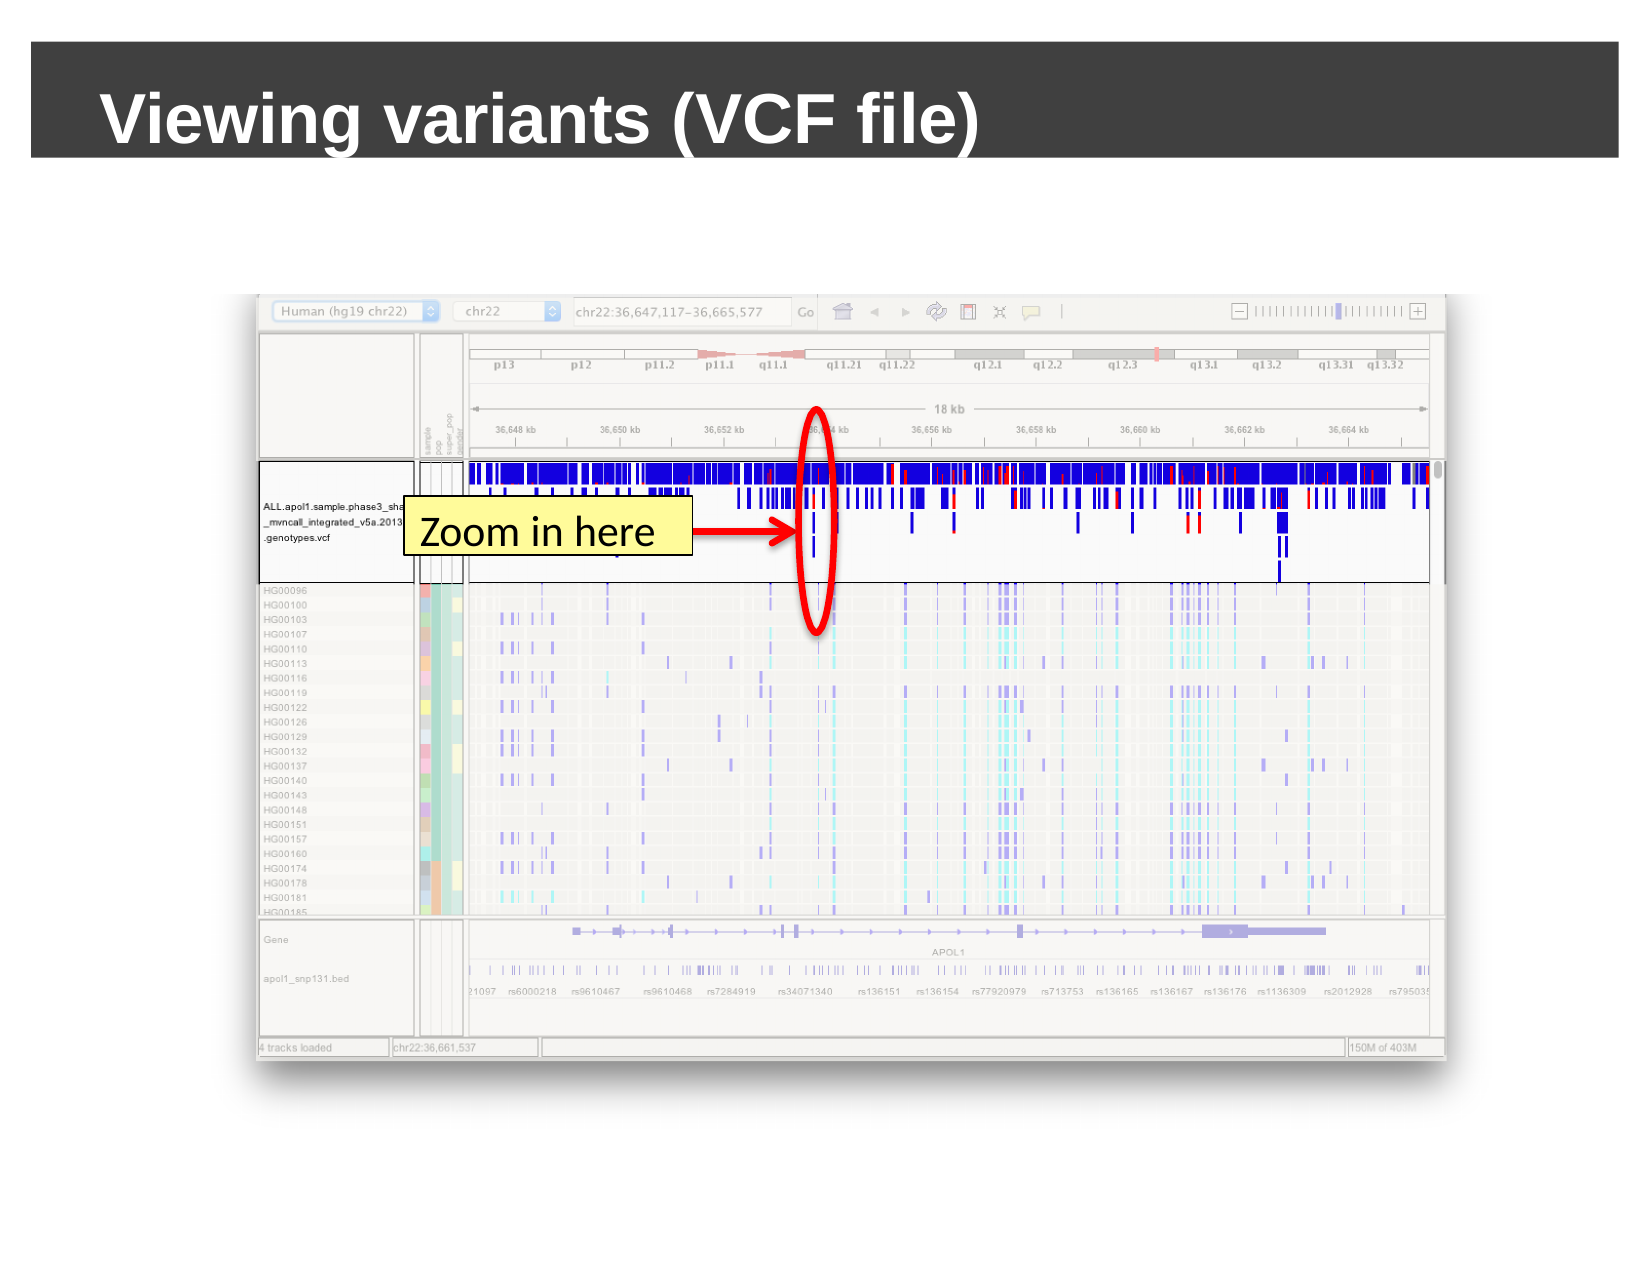

Viewing variants (VCF file)

Zoom in here